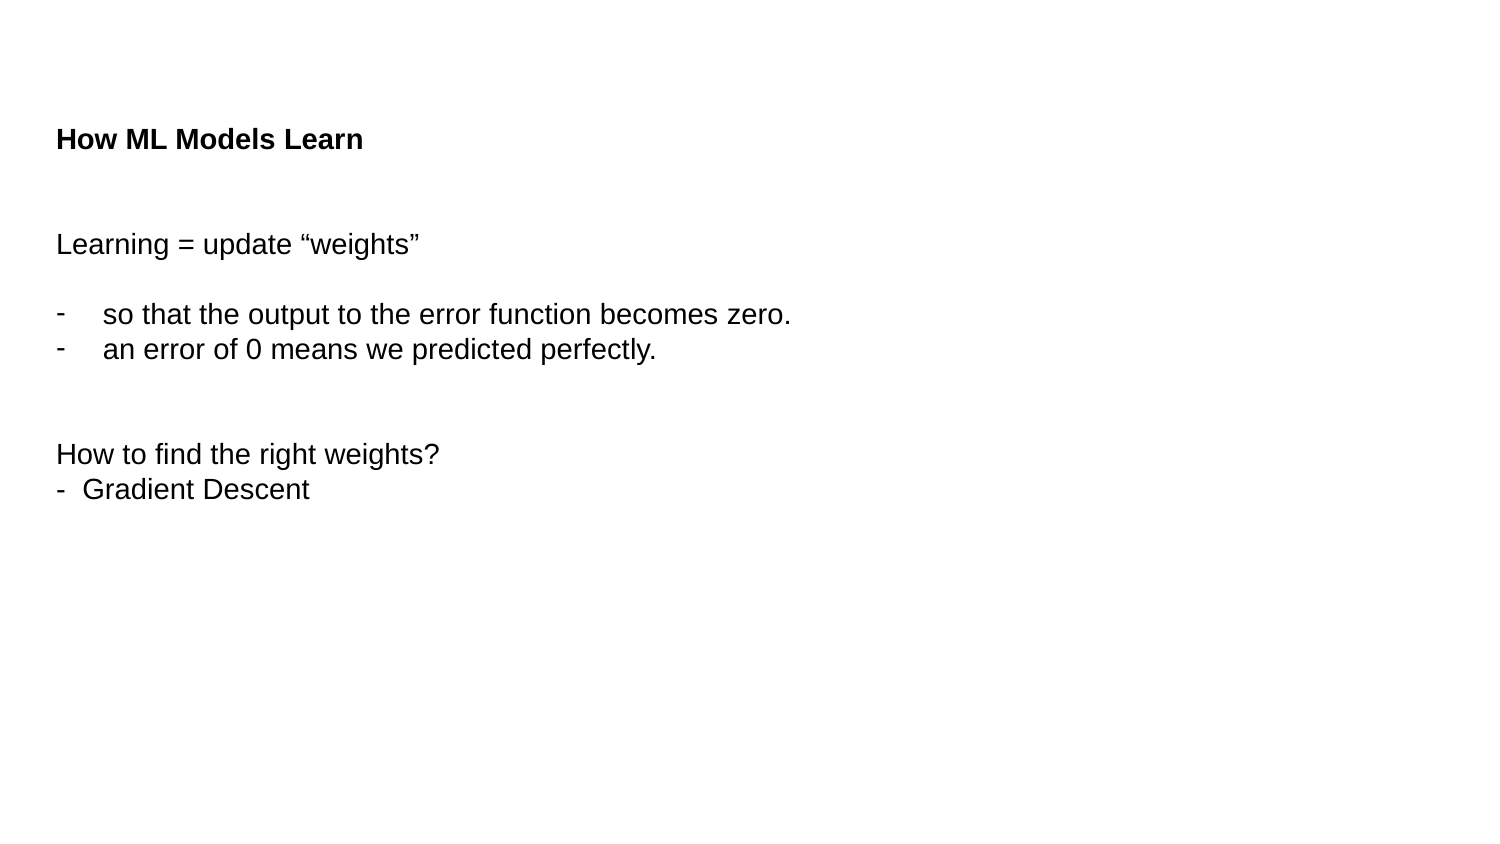

How ML Models Learn

Learning = update “weights”

so that the output to the error function becomes zero.
an error of 0 means we predicted perfectly.

How to find the right weights?
-  Gradient Descent